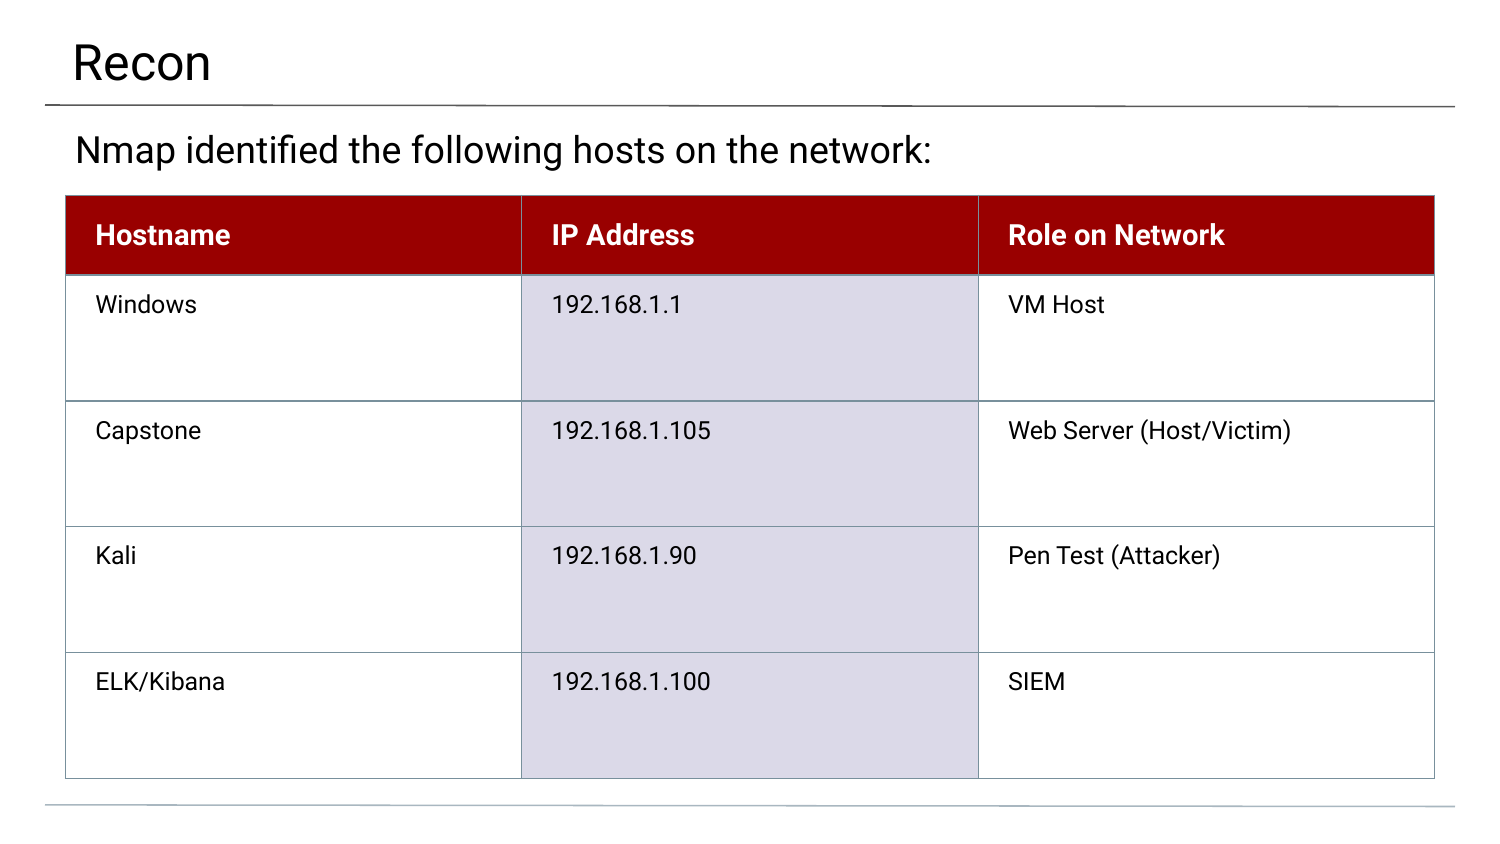

# Recon
Nmap identified the following hosts on the network:
| Hostname | IP Address | Role on Network |
| --- | --- | --- |
| Windows | 192.168.1.1 | VM Host |
| Capstone | 192.168.1.105 | Web Server (Host/Victim) |
| Kali | 192.168.1.90 | Pen Test (Attacker) |
| ELK/Kibana | 192.168.1.100 | SIEM |